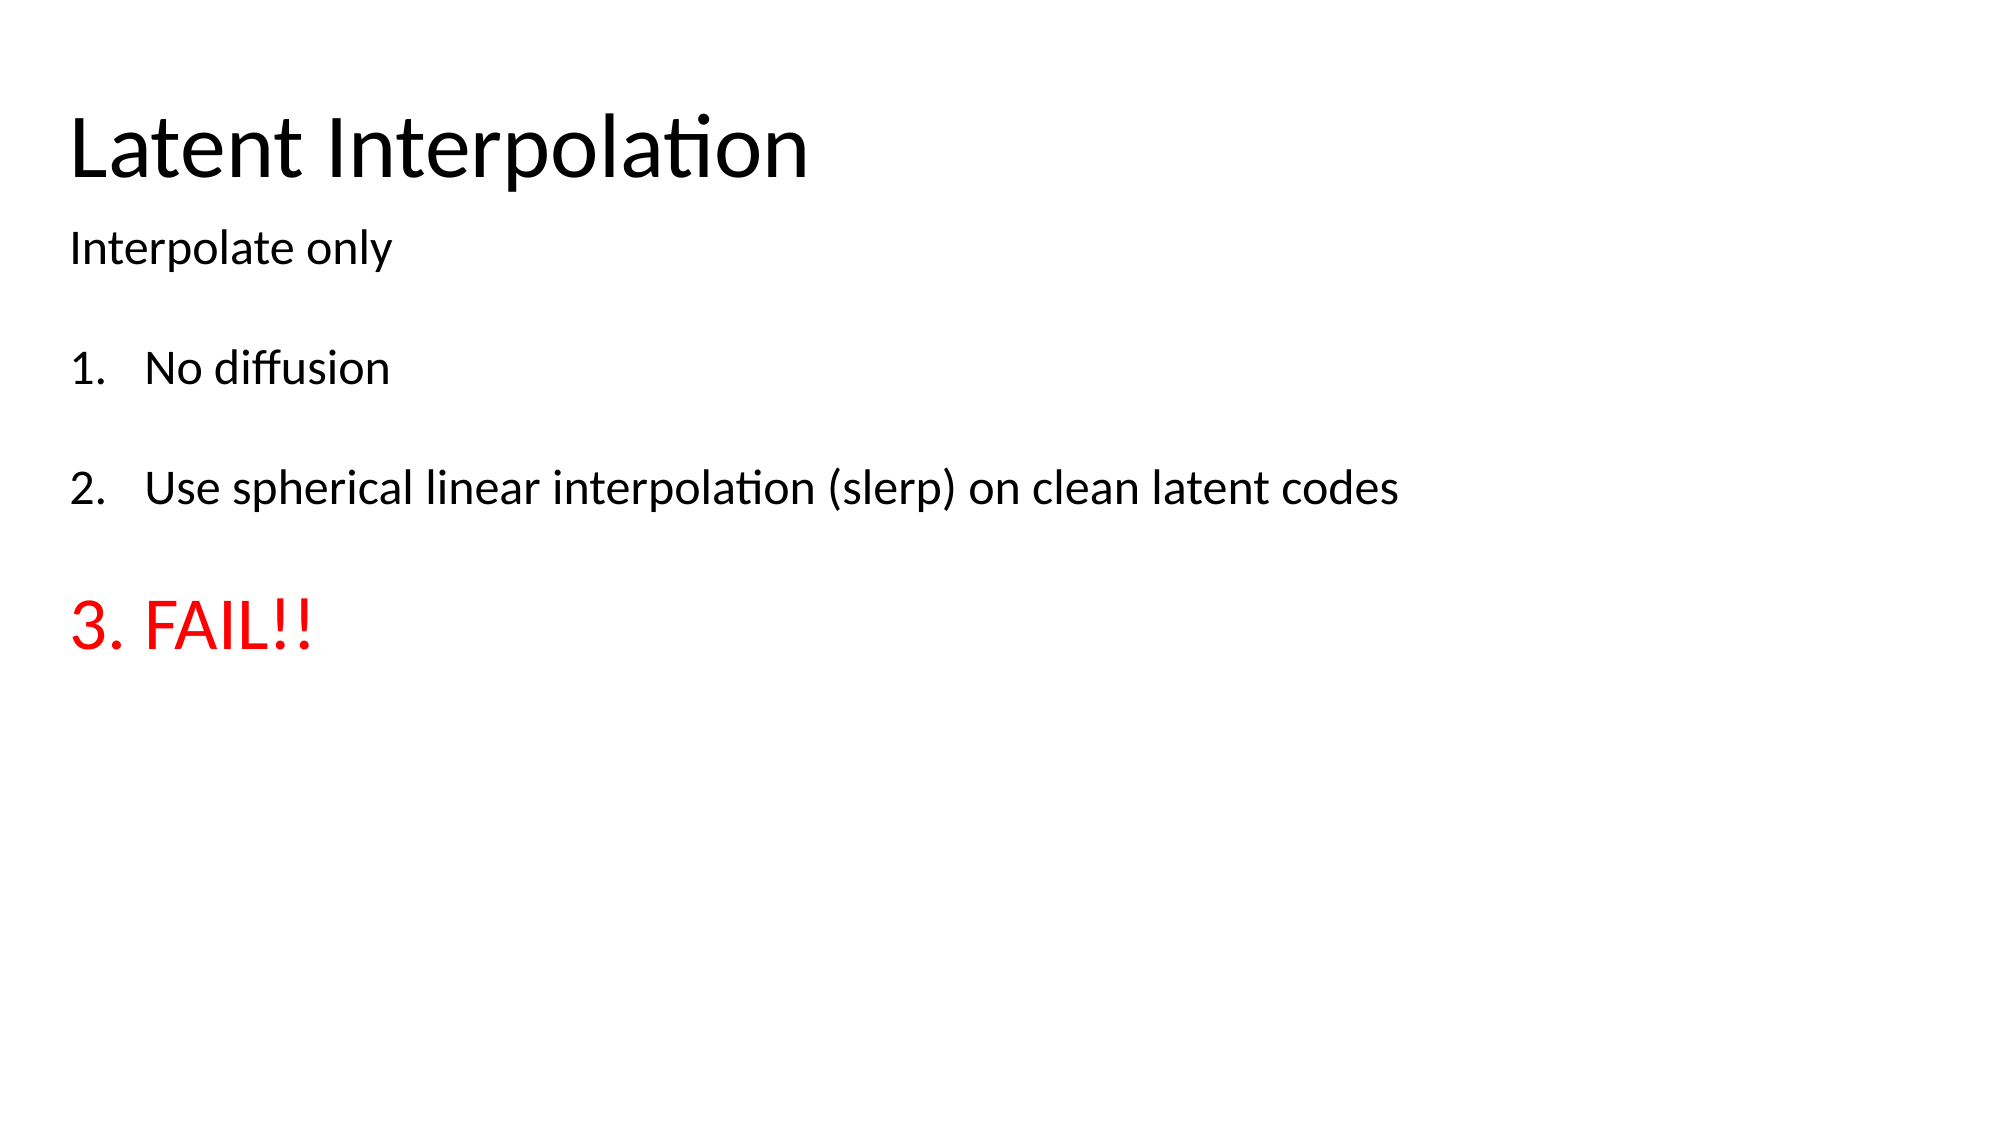

# Latent Interpolation
Interpolate only

No diffusion

Use spherical linear interpolation (slerp) on clean latent codes

FAIL!!